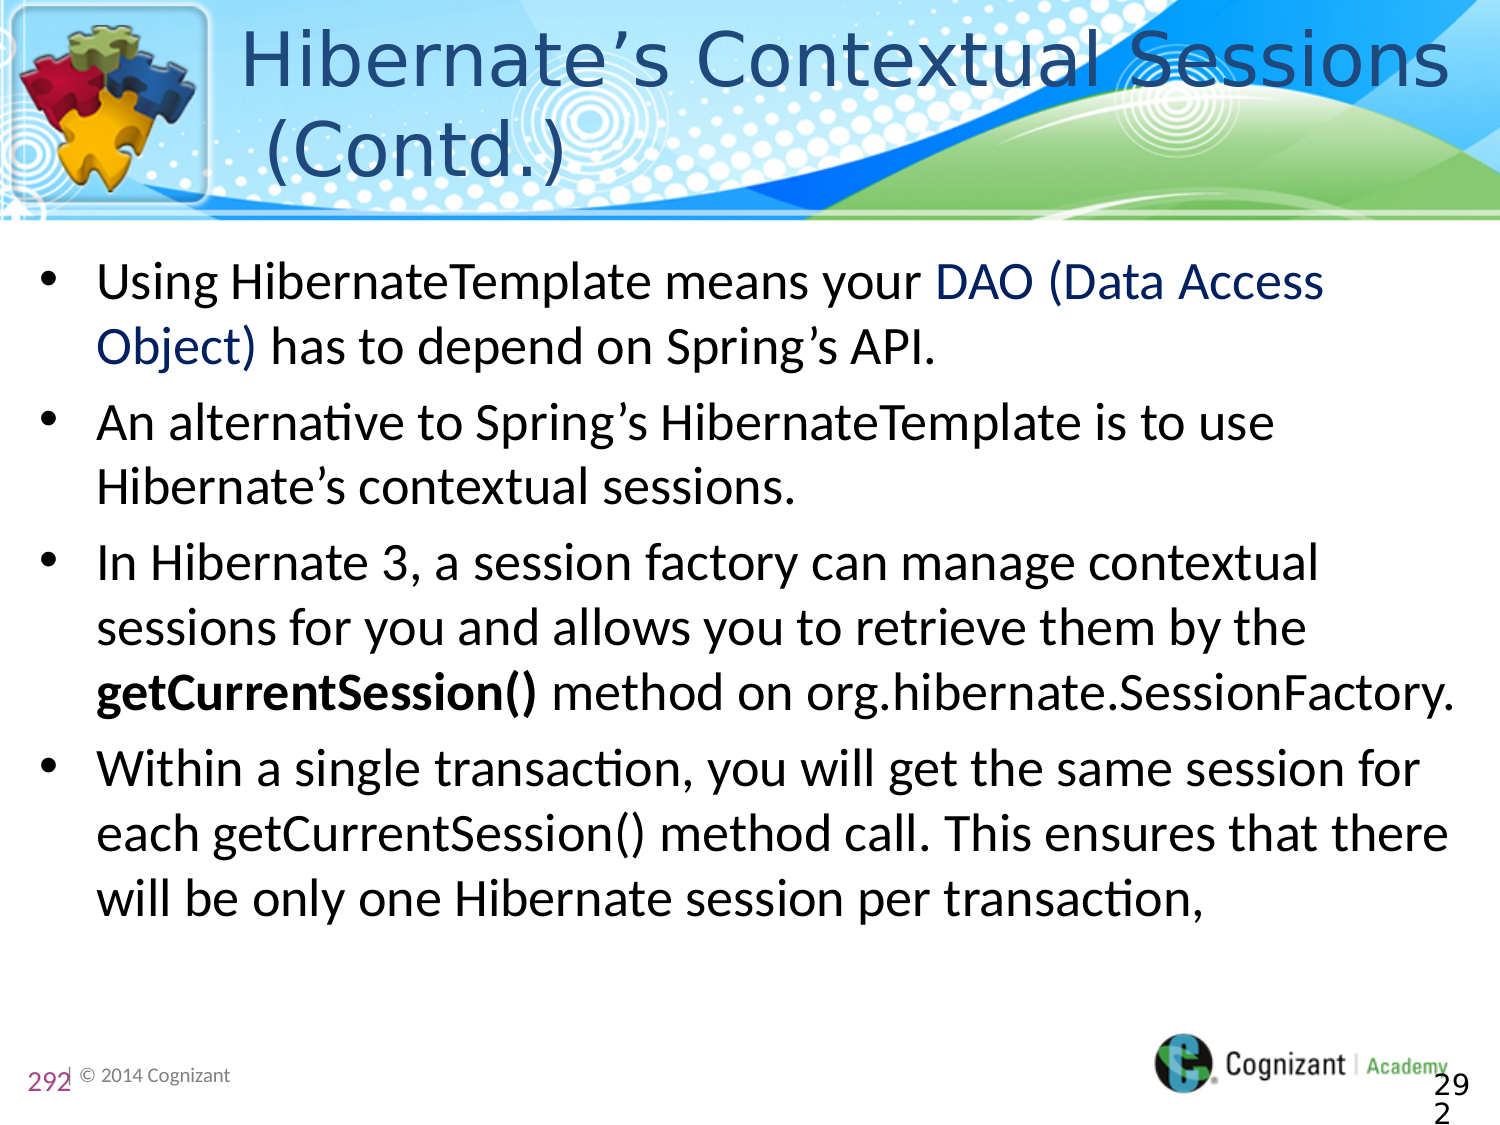

# Hibernate’s Contextual Sessions   (Contd.)
Using HibernateTemplate means your DAO (Data Access Object) has to depend on Spring’s API.
An alternative to Spring’s HibernateTemplate is to use Hibernate’s contextual sessions.
In Hibernate 3, a session factory can manage contextual sessions for you and allows you to retrieve them by the getCurrentSession() method on org.hibernate.SessionFactory.
Within a single transaction, you will get the same session for each getCurrentSession() method call. This ensures that there will be only one Hibernate session per transaction,
292
292